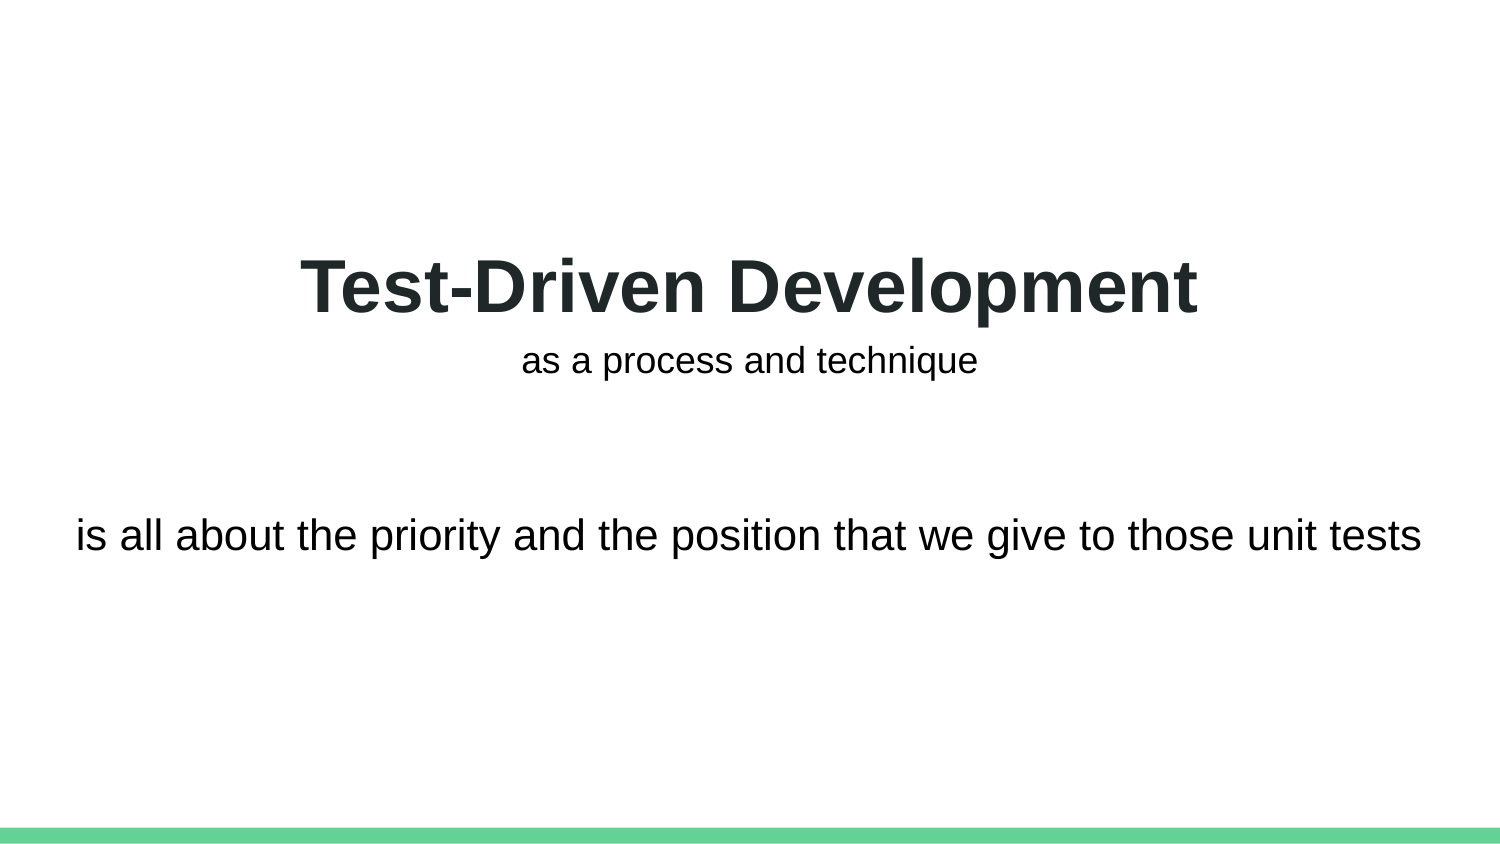

# Test-Driven Development
as a process and technique

is all about the priority and the position that we give to those unit tests